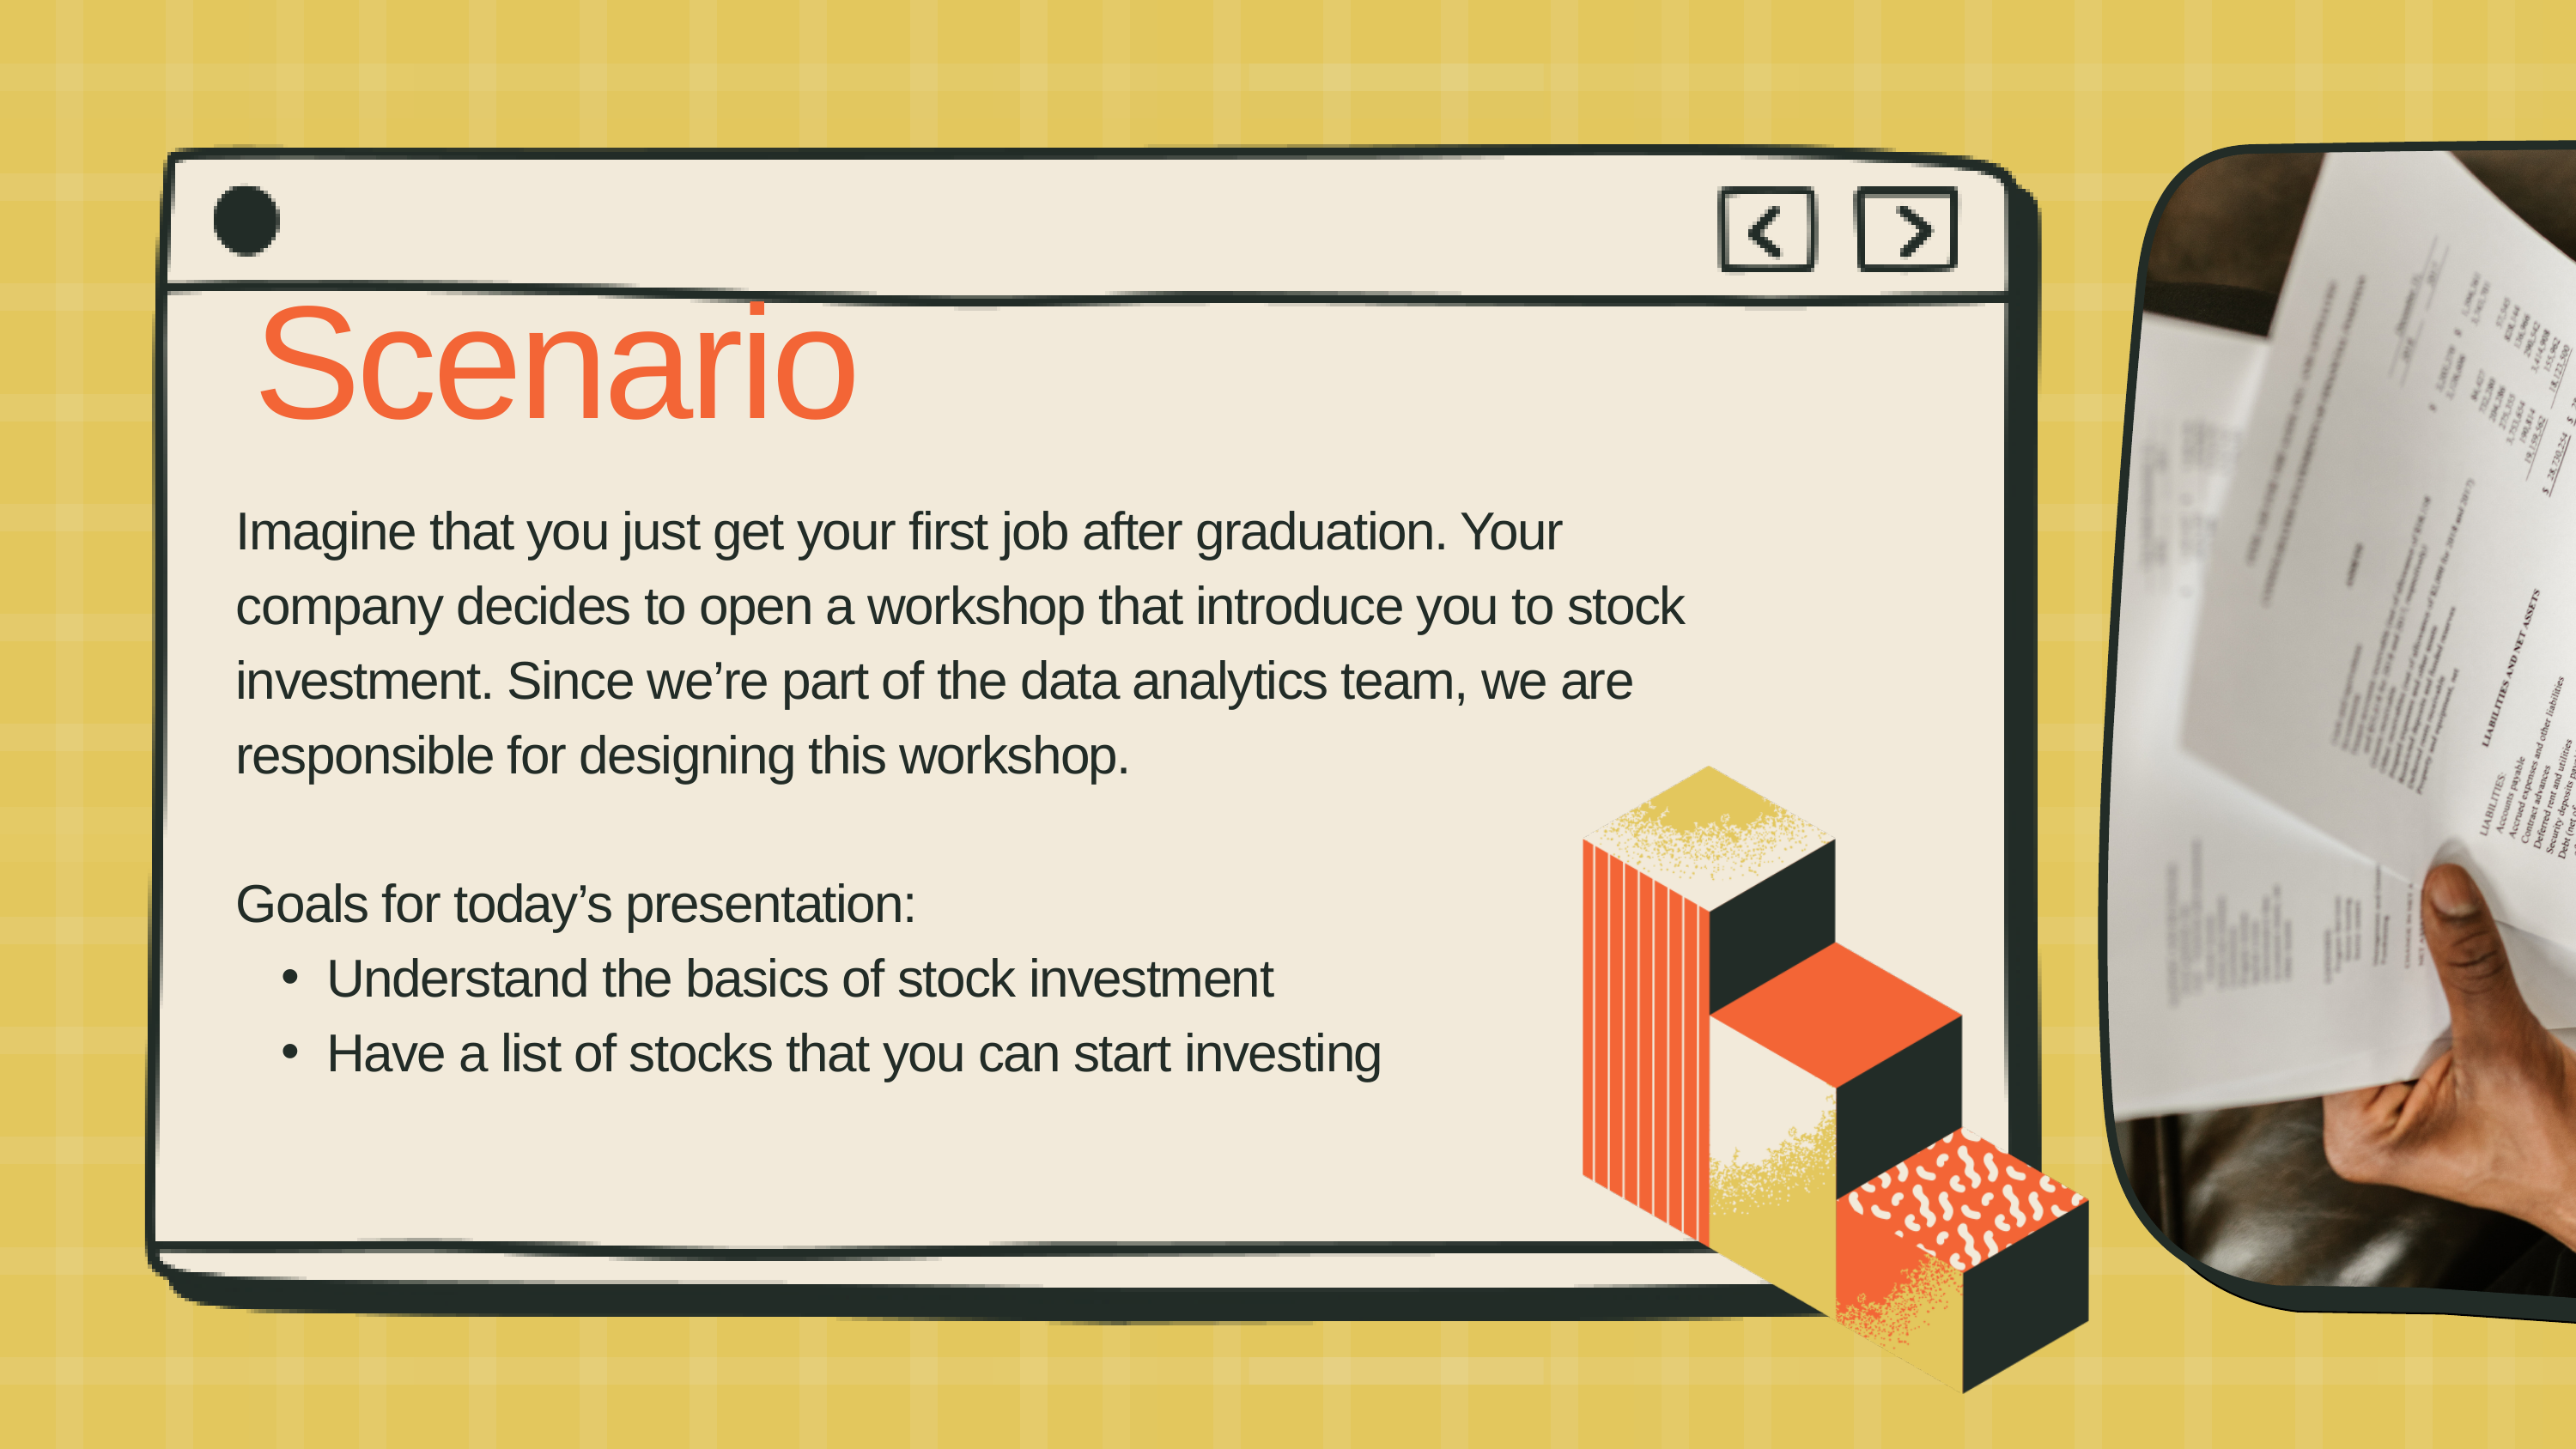

Scenario
Imagine that you just get your first job after graduation. Your company decides to open a workshop that introduce you to stock investment. Since we’re part of the data analytics team, we are responsible for designing this workshop.

Goals for today’s presentation:
Understand the basics of stock investment
Have a list of stocks that you can start investing